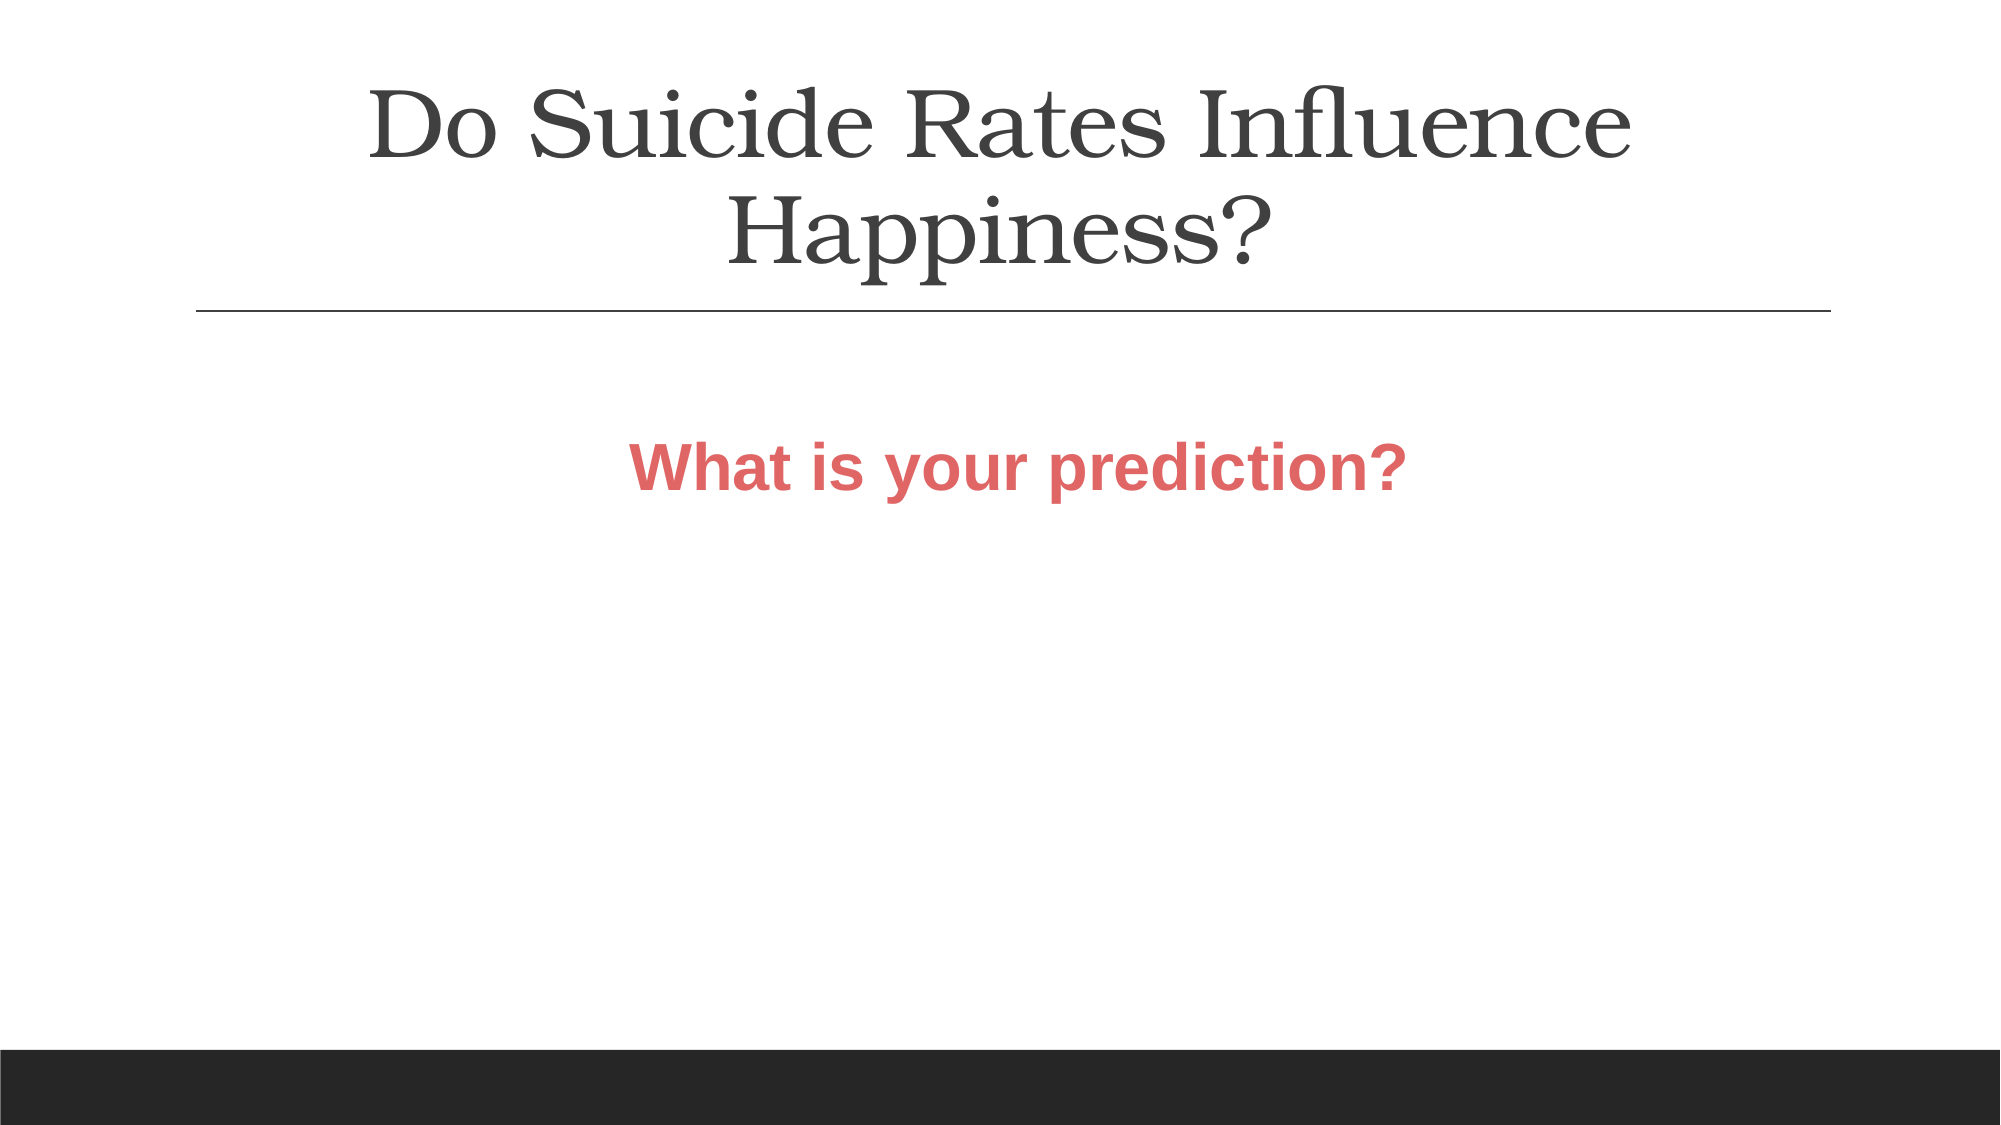

# Do Suicide Rates Influence Happiness?
What is your prediction?